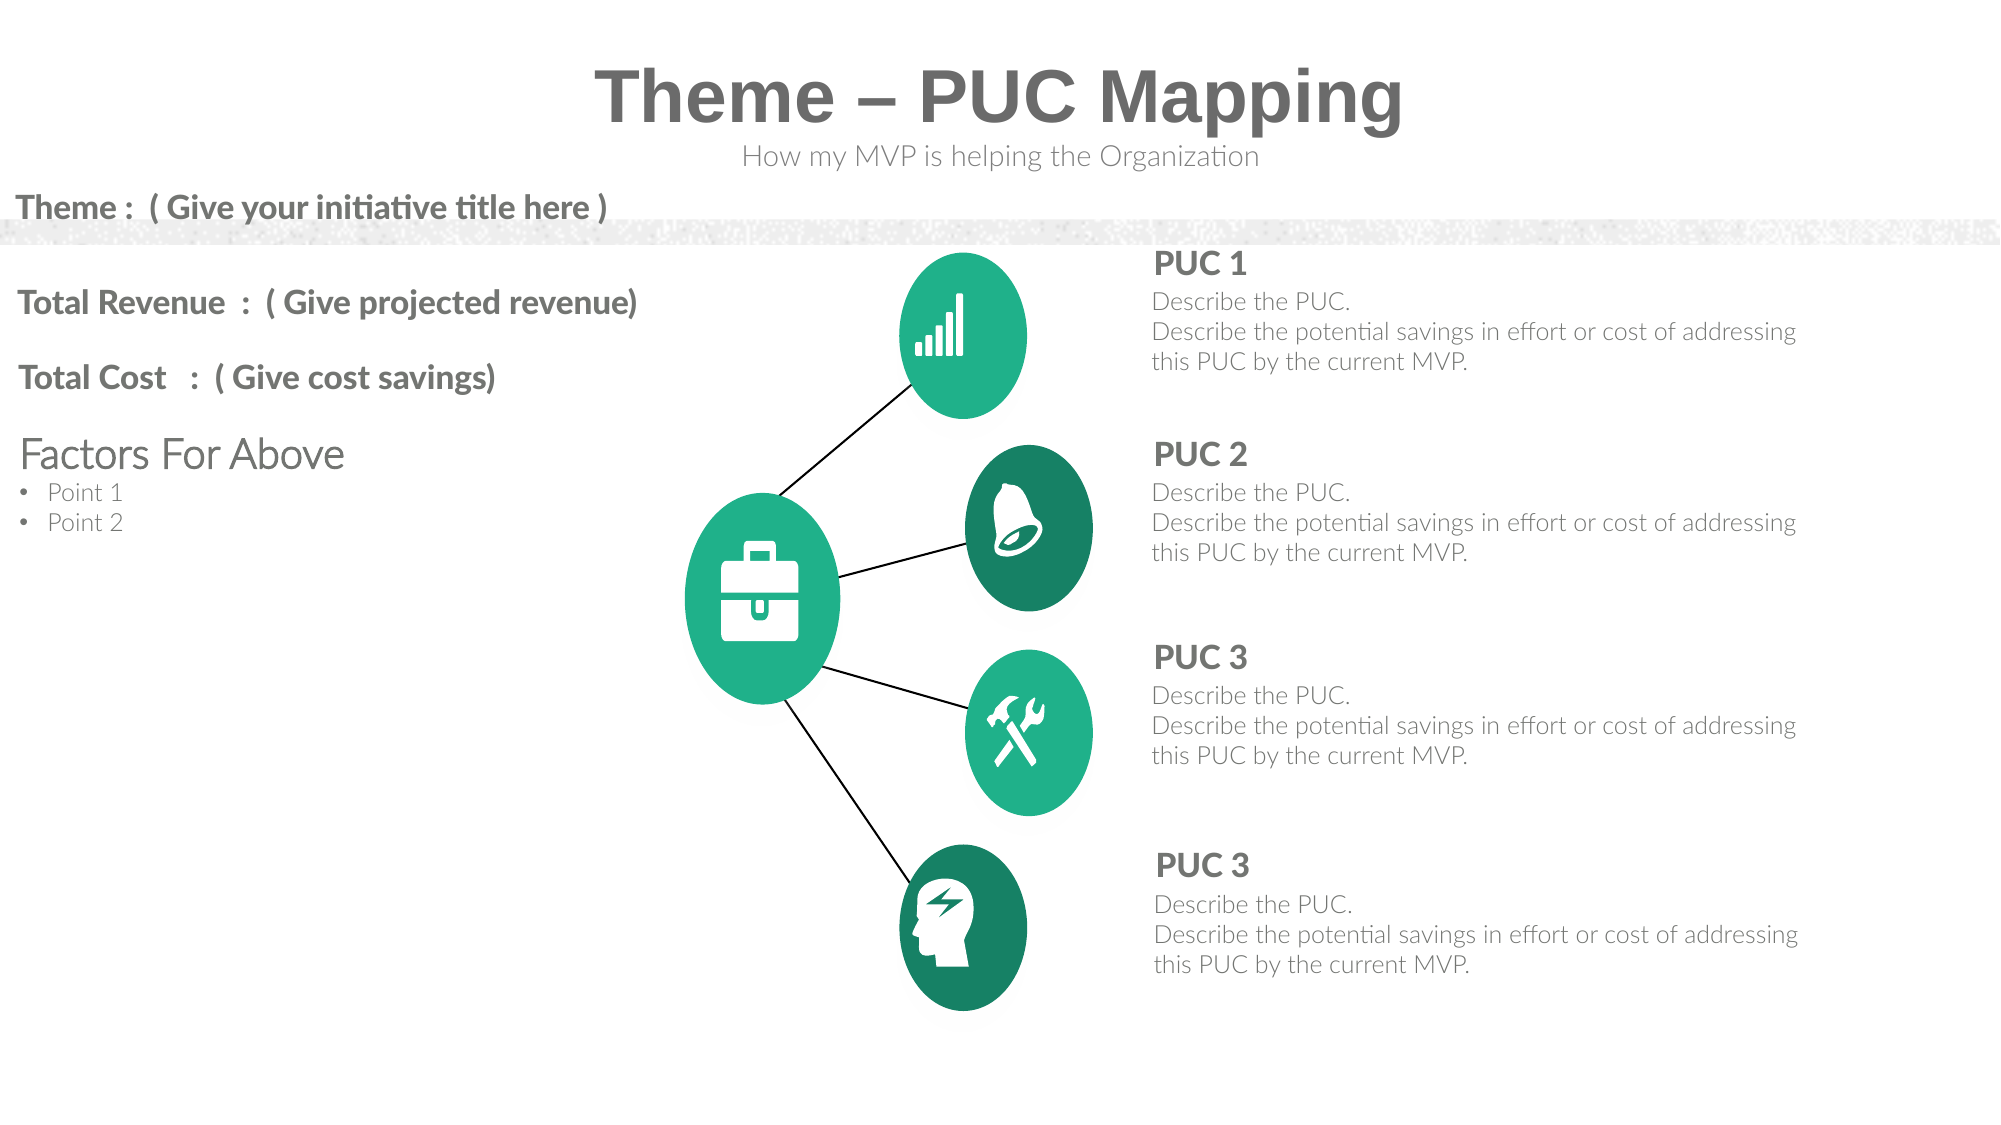

Theme – PUC Mapping
How my MVP is helping the Organization
Theme :  ( Give your initiative title here )
PUC 1

Total Revenue  :  ( Give projected revenue)
Describe the PUC.
Describe the potential savings in effort or cost of addressing this PUC by the current MVP.

Total Cost   :  ( Give cost savings)

Factors For Above
Point 1
Point 2
PUC 2

Describe the PUC.
Describe the potential savings in effort or cost of addressing this PUC by the current MVP.

PUC 3

Describe the PUC.
Describe the potential savings in effort or cost of addressing this PUC by the current MVP.

PUC 3

Describe the PUC.
Describe the potential savings in effort or cost of addressing this PUC by the current MVP.